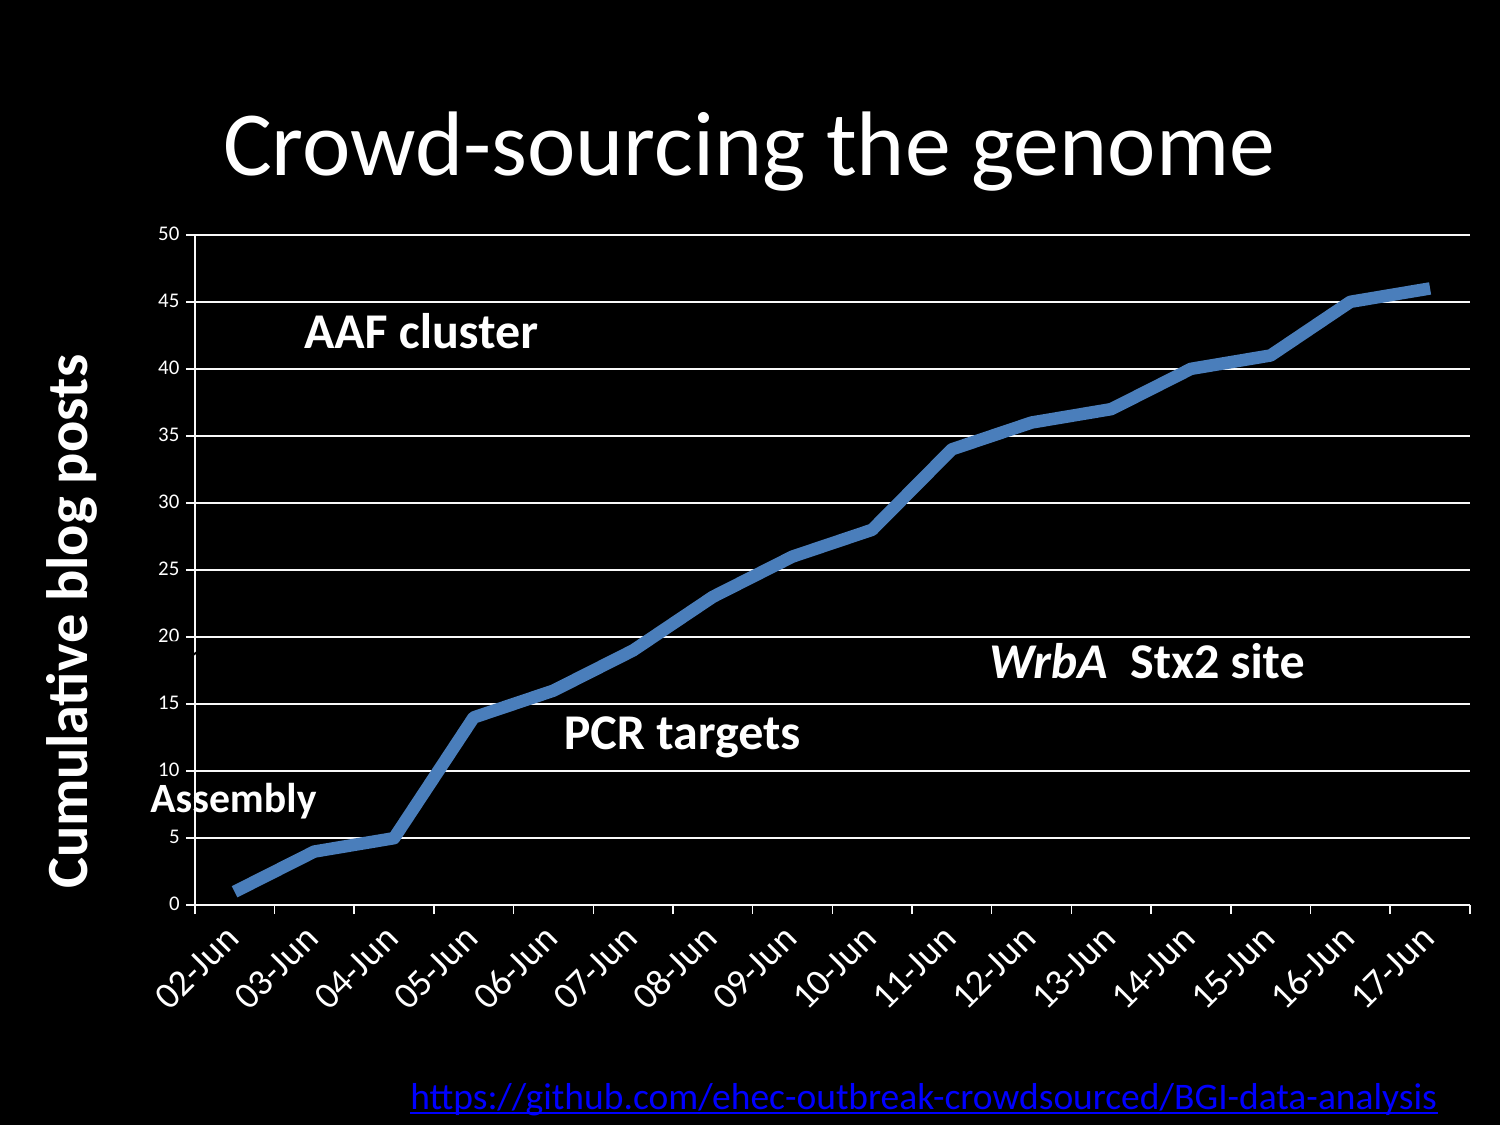

# Crowd-sourcing the genome

### Chart

| Category |  |
|---|---|
| 41062.0 | 1.0 |
| 41063.0 | 4.0 |
| 41064.0 | 5.0 |
| 41065.0 | 14.0 |
| 41066.0 | 16.0 |
| 41067.0 | 19.0 |
| 41068.0 | 23.0 |
| 41069.0 | 26.0 |
| 41070.0 | 28.0 |
| 41071.0 | 34.0 |
| 41072.0 | 36.0 |
| 41073.0 | 37.0 |
| 41074.0 | 40.0 |
| 41075.0 | 41.0 |
| 41076.0 | 45.0 |
| 41077.0 | 46.0 |
AAF cluster
WrbA  Stx2 site
PCR targets
Assembly
https://github.com/ehec-outbreak-crowdsourced/BGI-data-analysis